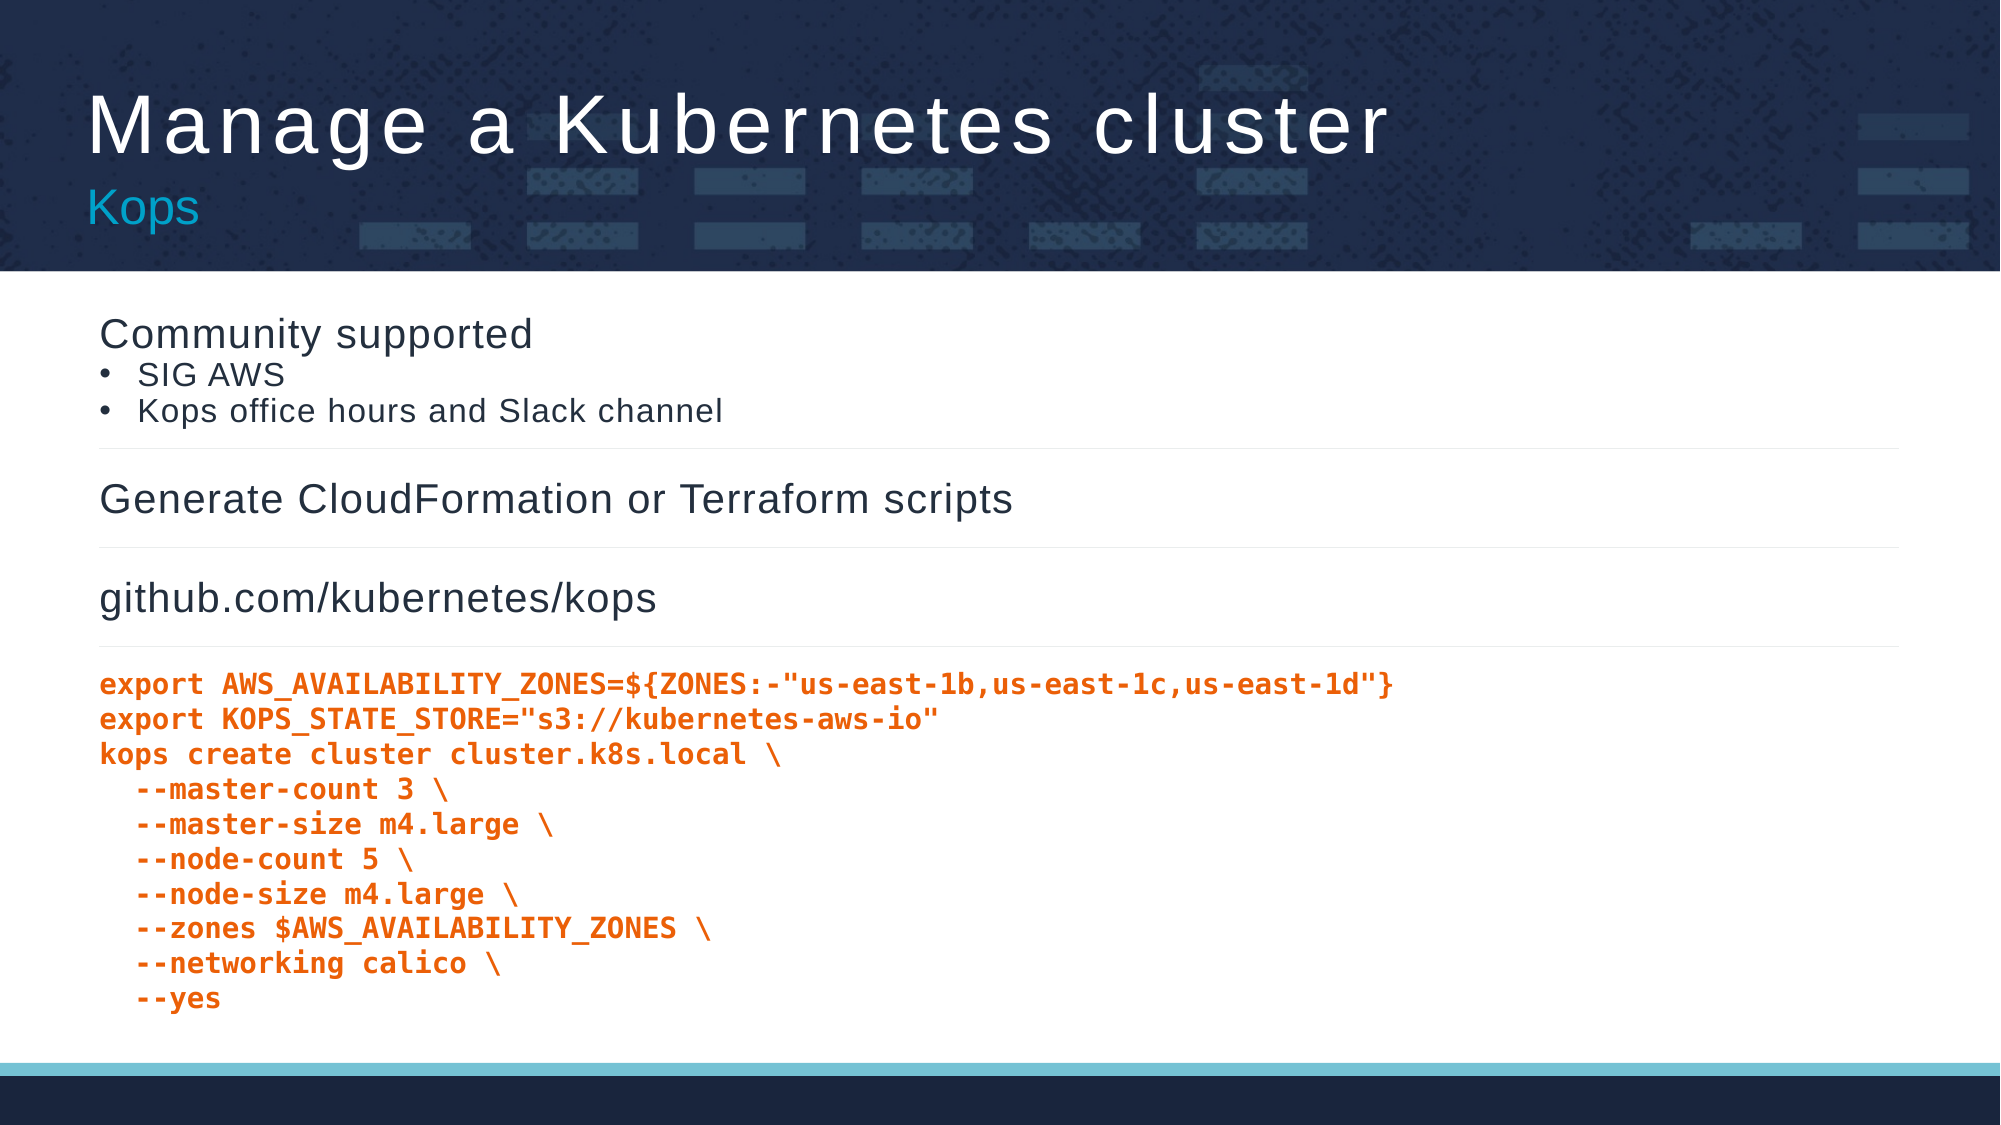

# Manage a Kubernetes cluster
Kops
Community supported
SIG AWS
Kops office hours and Slack channel
Generate CloudFormation or Terraform scripts
github.com/kubernetes/kops
export AWS_AVAILABILITY_ZONES=${ZONES:-"us-east-1b,us-east-1c,us-east-1d"}
export KOPS_STATE_STORE="s3://kubernetes-aws-io"
kops create cluster cluster.k8s.local \
  --master-count 3 \
  --master-size m4.large \
  --node-count 5 \
  --node-size m4.large \
  --zones $AWS_AVAILABILITY_ZONES \
  --networking calico \
  --yes